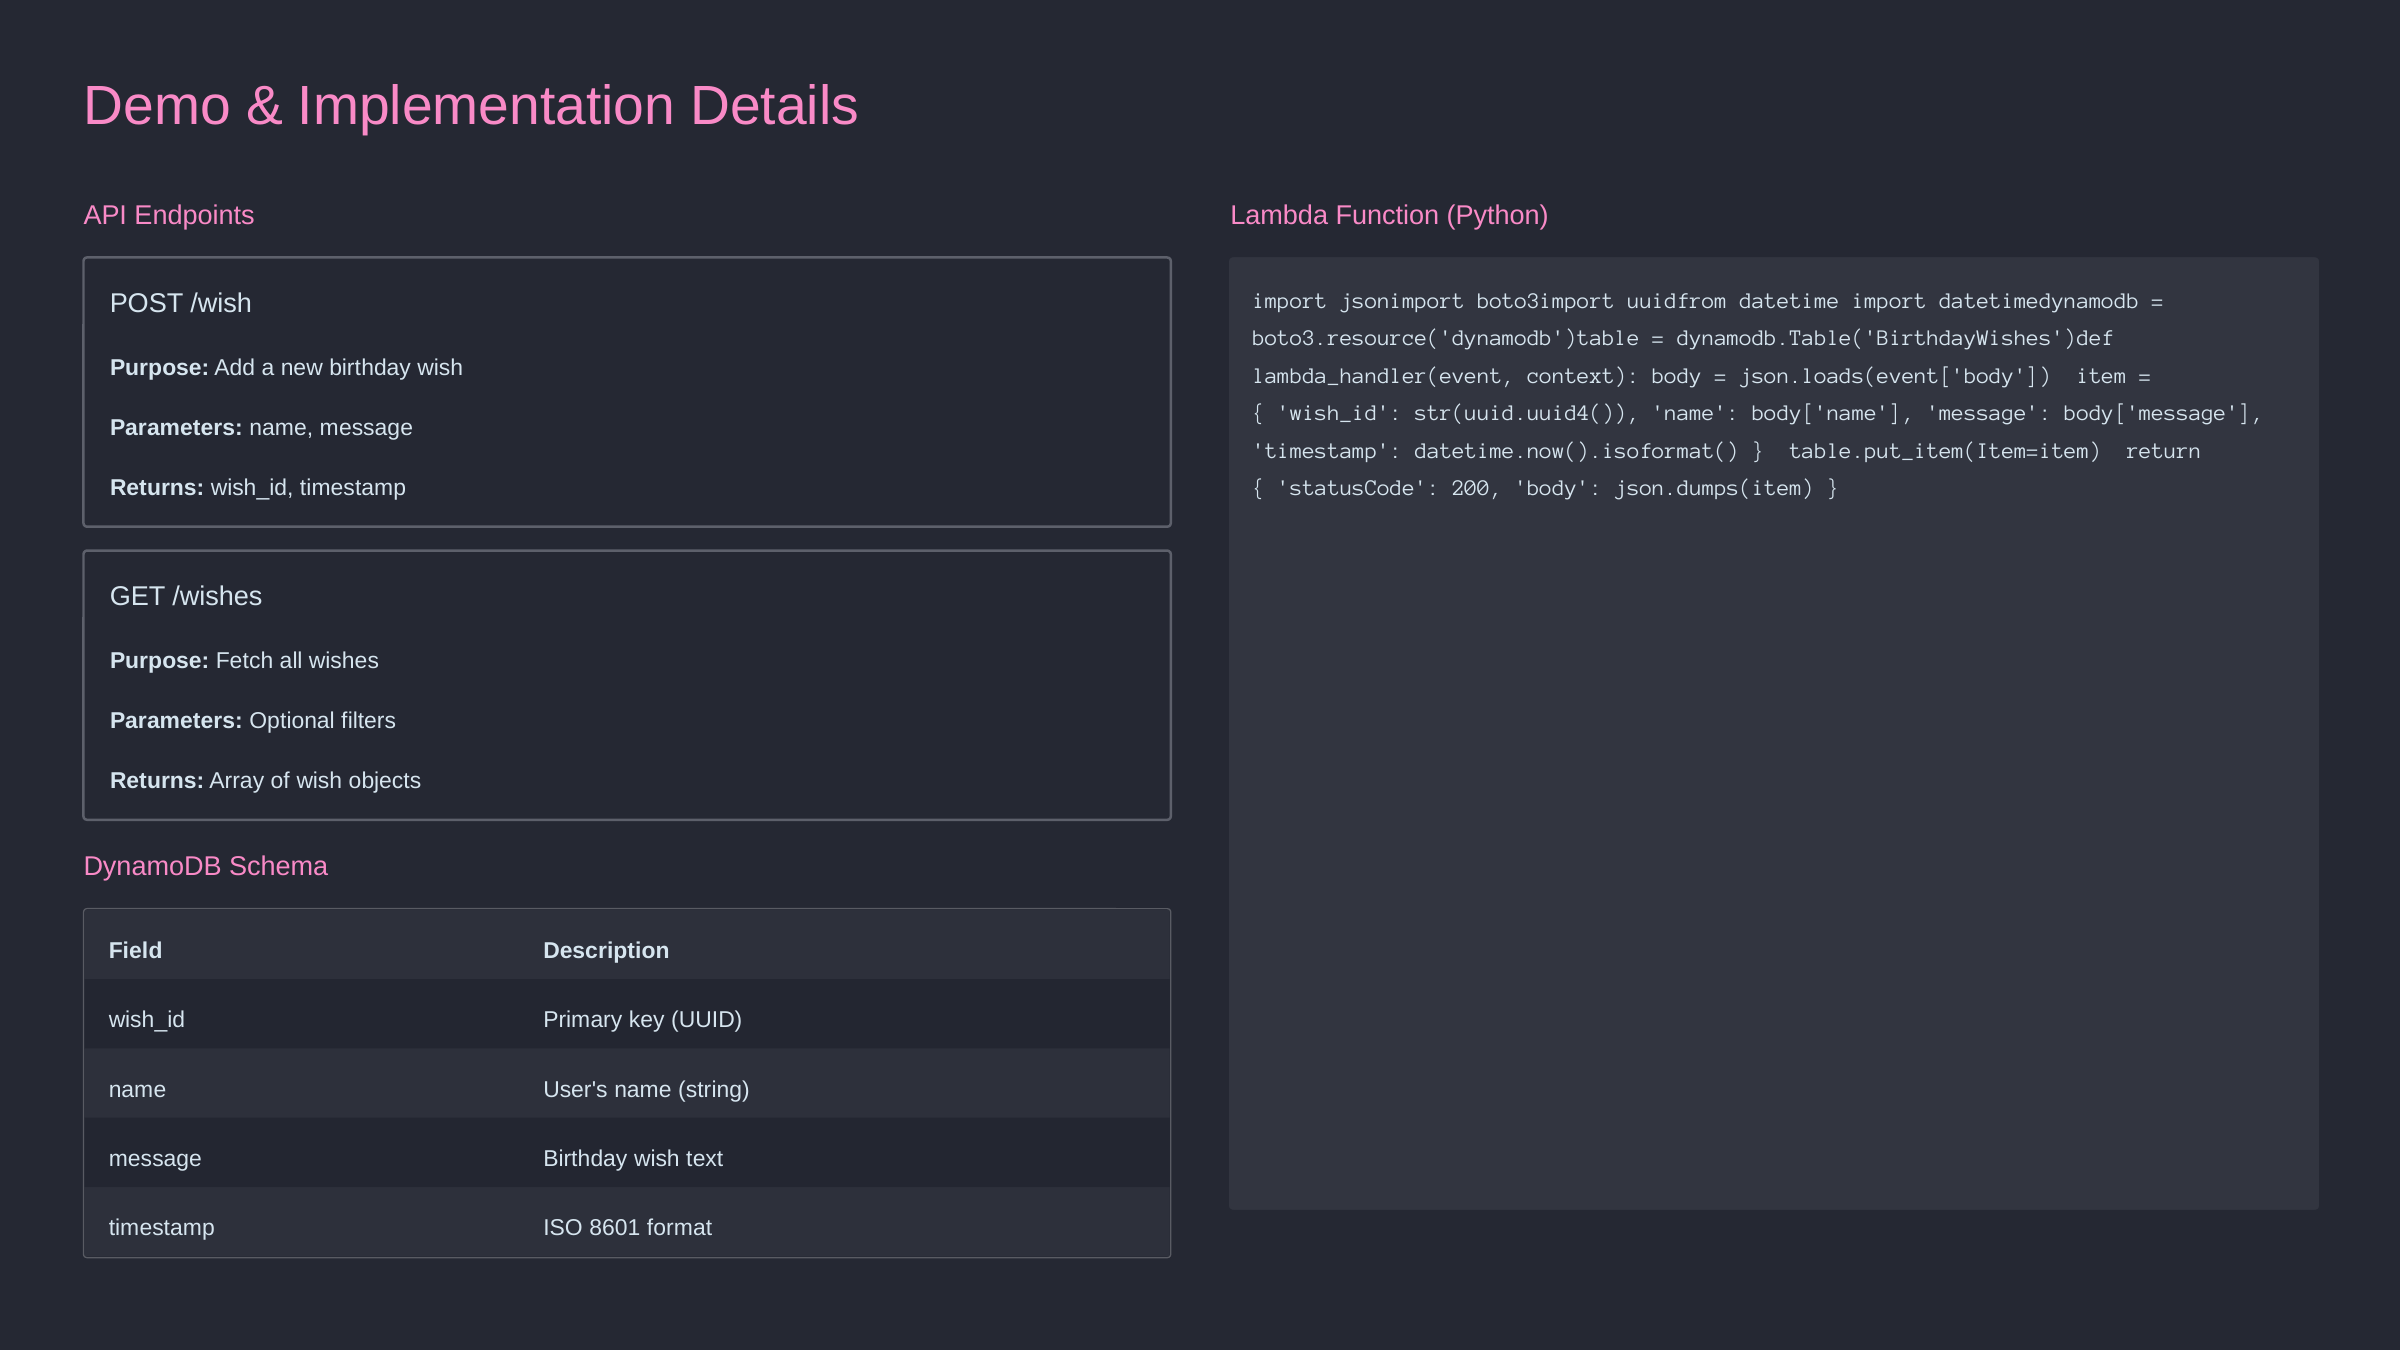

Demo & Implementation Details
API Endpoints
Lambda Function (Python)

import jsonimport boto3import uuidfrom datetime import datetimedynamodb = boto3.resource('dynamodb')table = dynamodb.Table('BirthdayWishes')def lambda_handler(event, context): body = json.loads(event['body'])  item = { 'wish_id': str(uuid.uuid4()), 'name': body['name'], 'message': body['message'], 'timestamp': datetime.now().isoformat() }  table.put_item(Item=item)  return { 'statusCode': 200, 'body': json.dumps(item) }
POST /wish
Purpose: Add a new birthday wish
Parameters: name, message
Returns: wish_id, timestamp

GET /wishes
Purpose: Fetch all wishes
Parameters: Optional filters
Returns: Array of wish objects
DynamoDB Schema

Field
Description

wish_id
Primary key (UUID)

name
User's name (string)

message
Birthday wish text

timestamp
ISO 8601 format